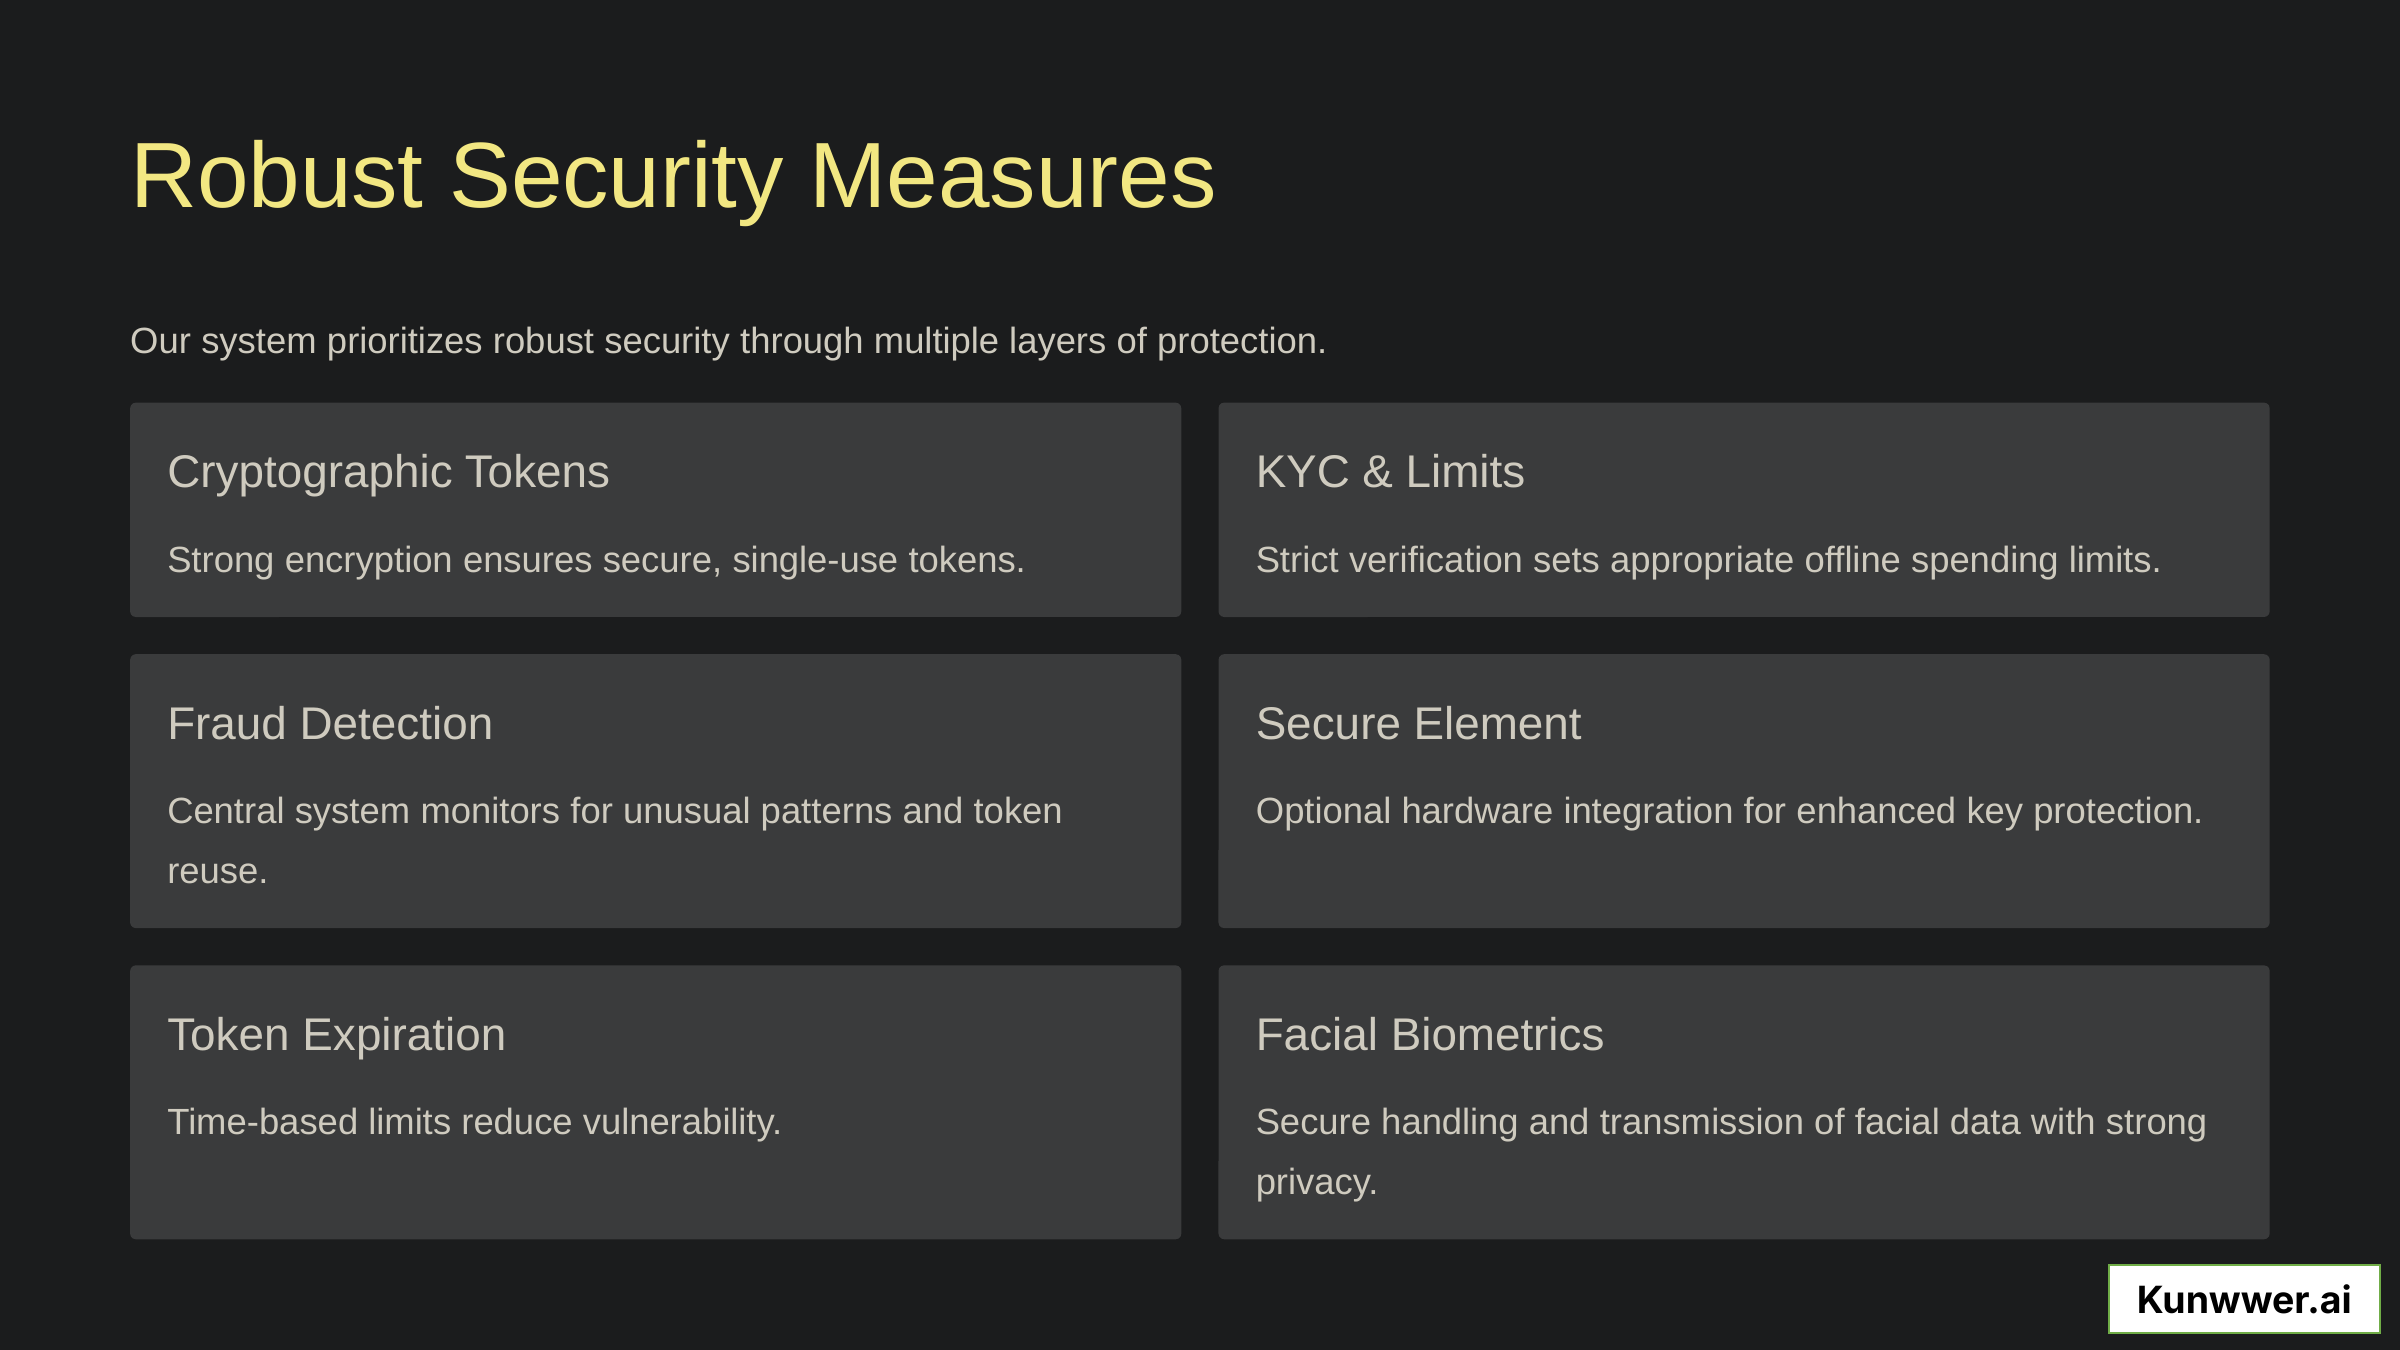

Robust Security Measures
Our system prioritizes robust security through multiple layers of protection.

Cryptographic Tokens
KYC & Limits
Strong encryption ensures secure, single-use tokens.
Strict verification sets appropriate offline spending limits.

Fraud Detection
Secure Element
Central system monitors for unusual patterns and token reuse.
Optional hardware integration for enhanced key protection.

Token Expiration
Facial Biometrics
Time-based limits reduce vulnerability.
Secure handling and transmission of facial data with strong privacy.
Kunwwer.ai